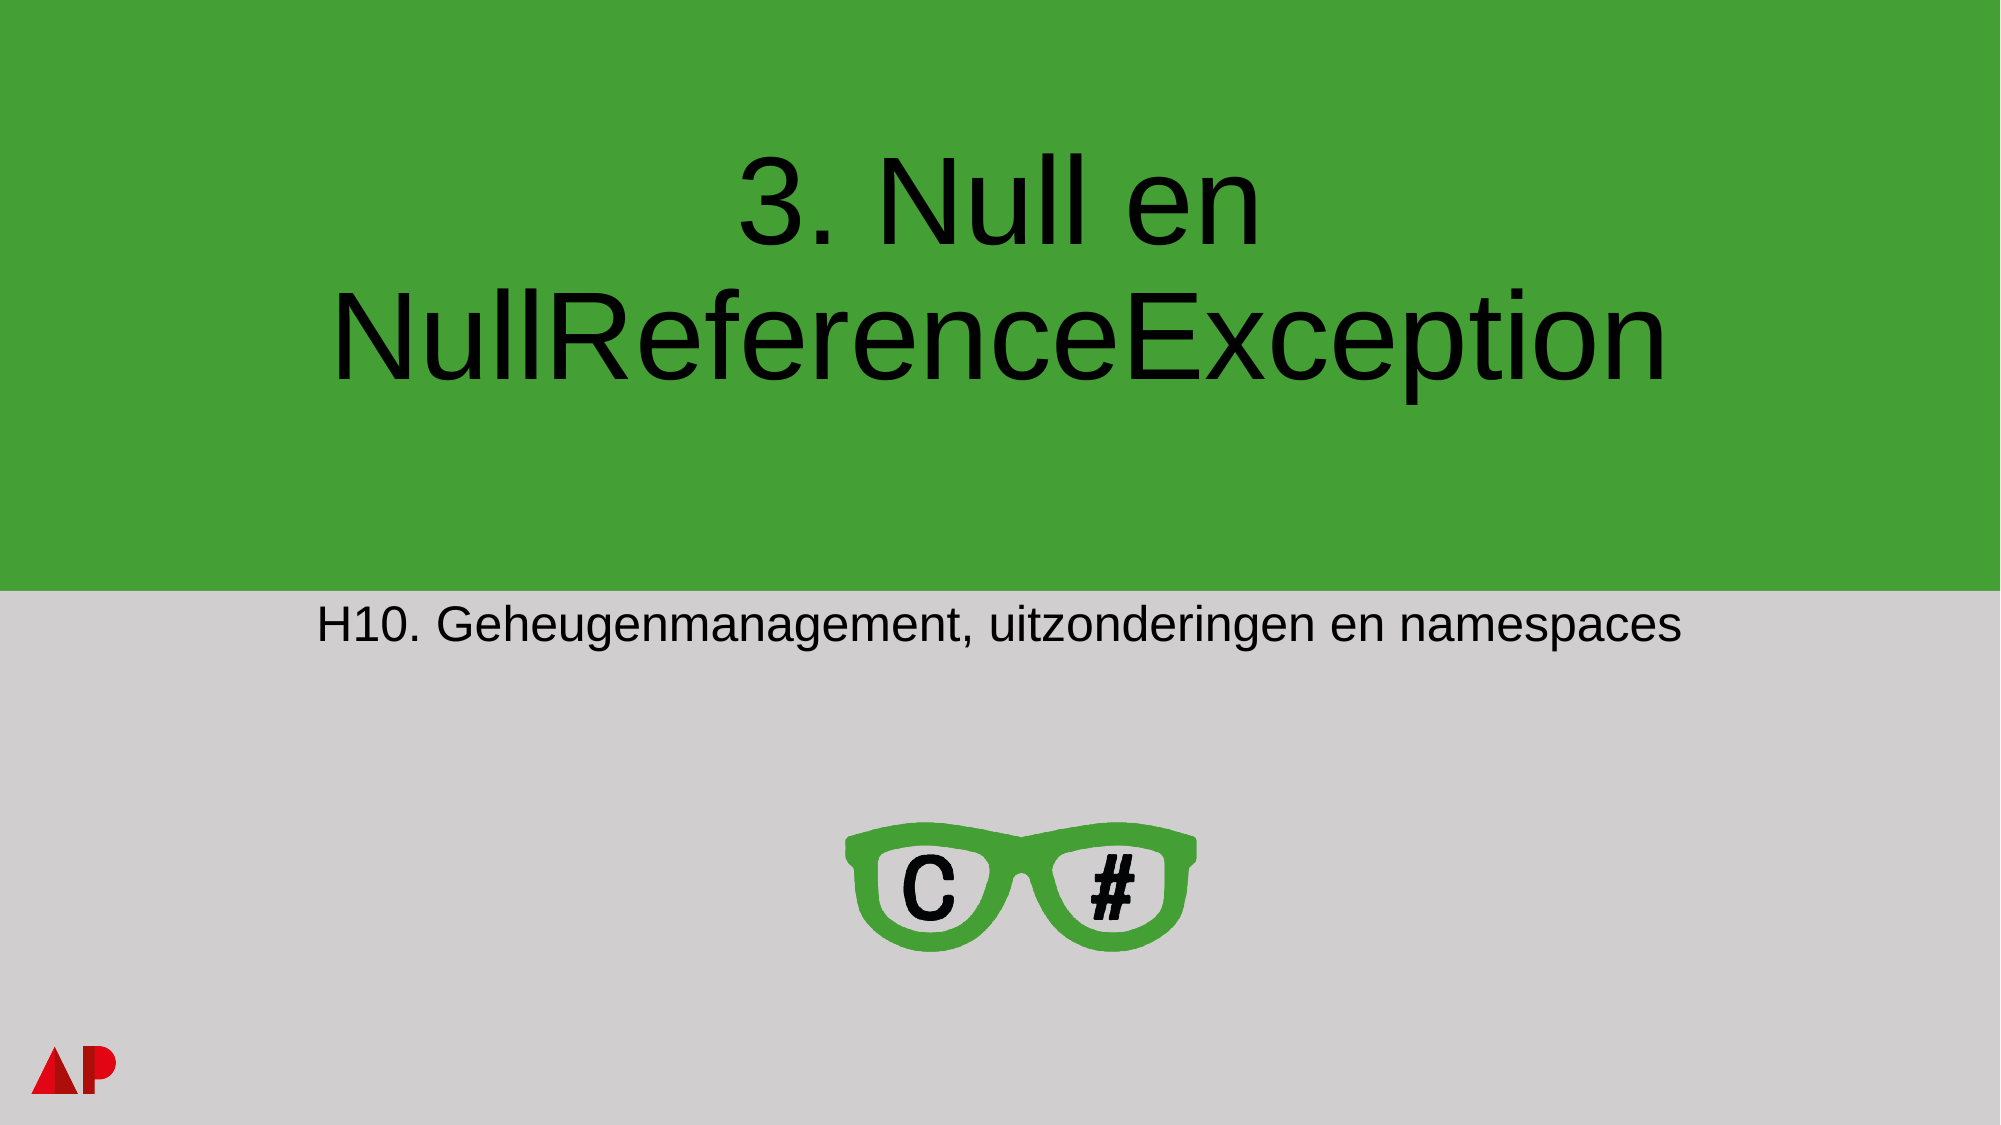

# 3. Null en NullReferenceException
H10. Geheugenmanagement, uitzonderingen en namespaces